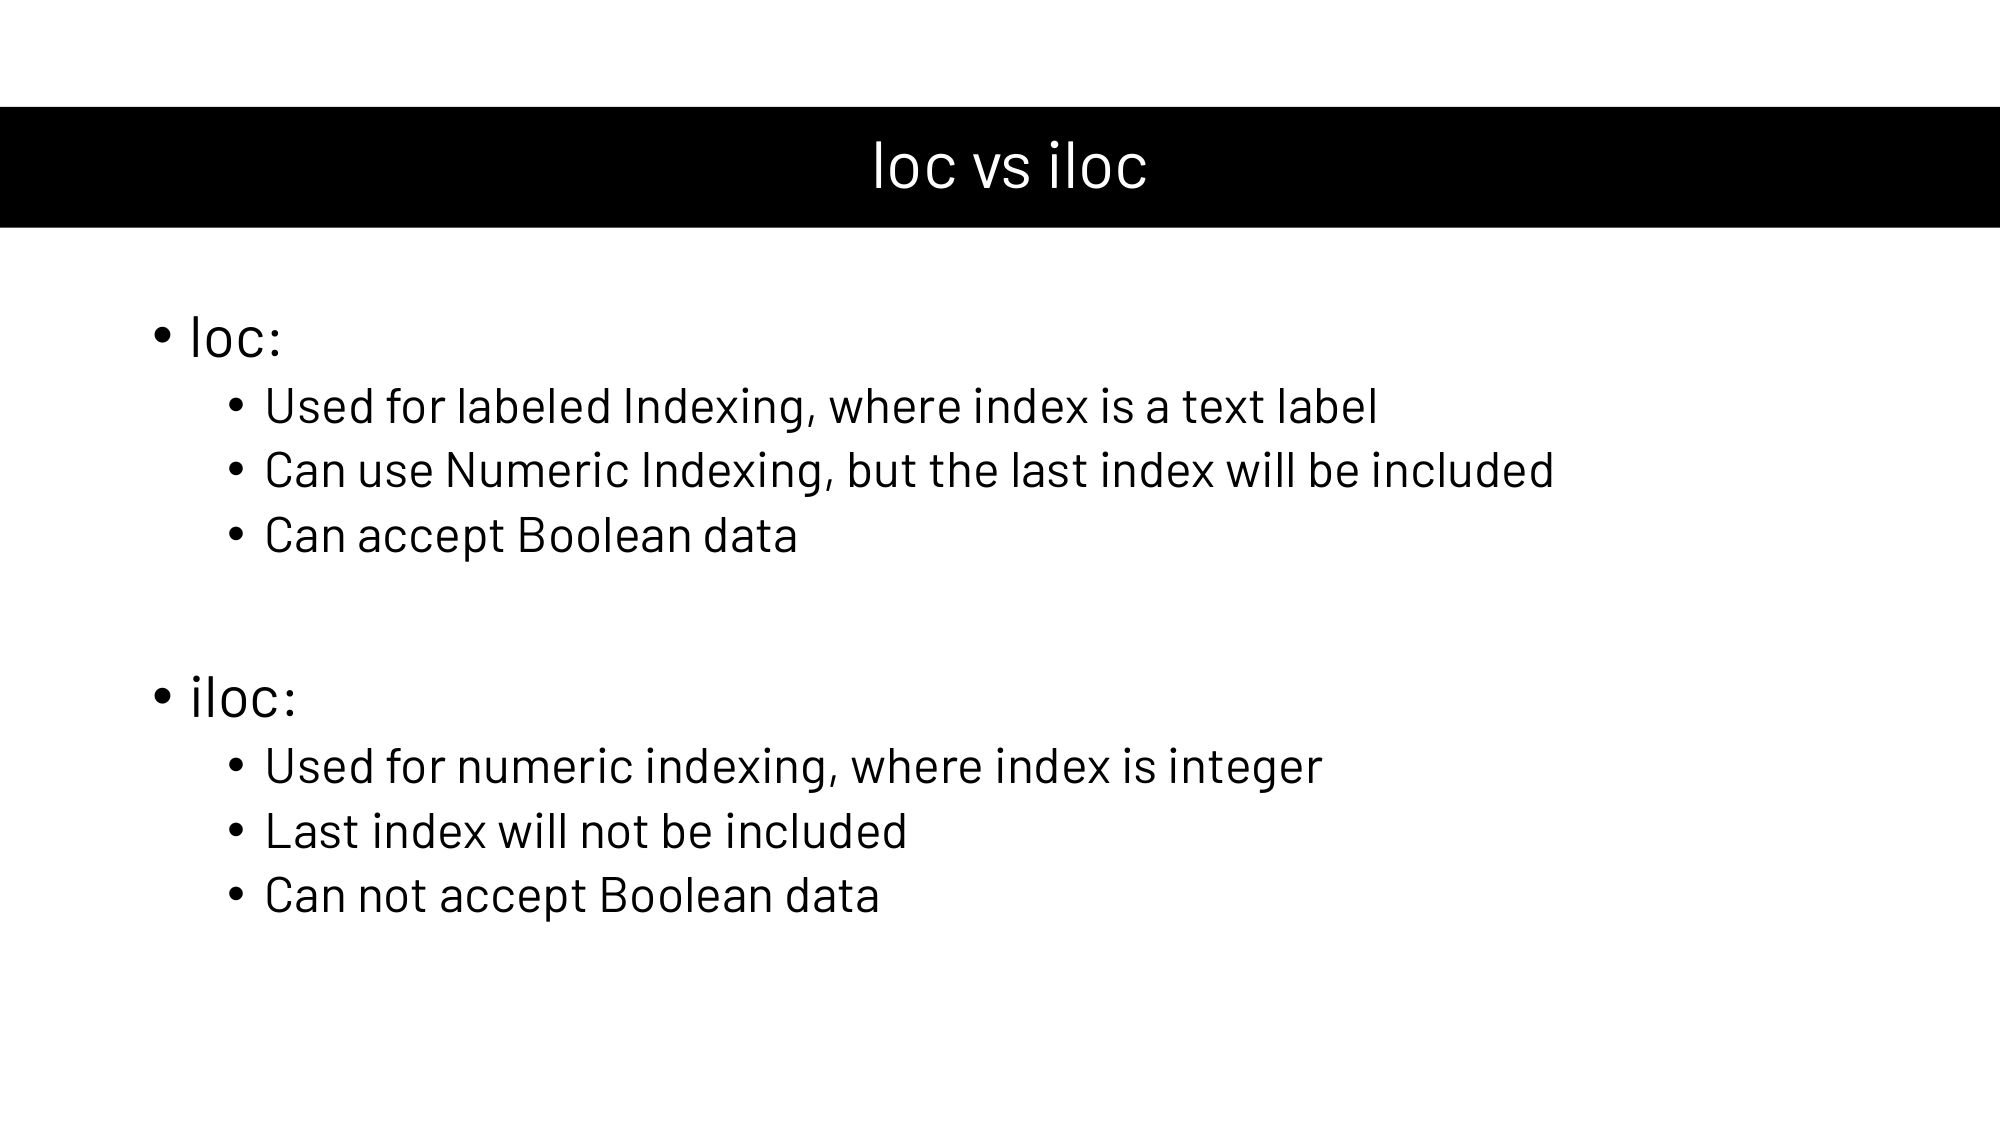

# loc vs iloc

loc:
Used for labeled Indexing, where index is a text label
Can use Numeric Indexing, but the last index will be included
Can accept Boolean data

iloc:
Used for numeric indexing, where index is integer
Last index will not be included
Can not accept Boolean data